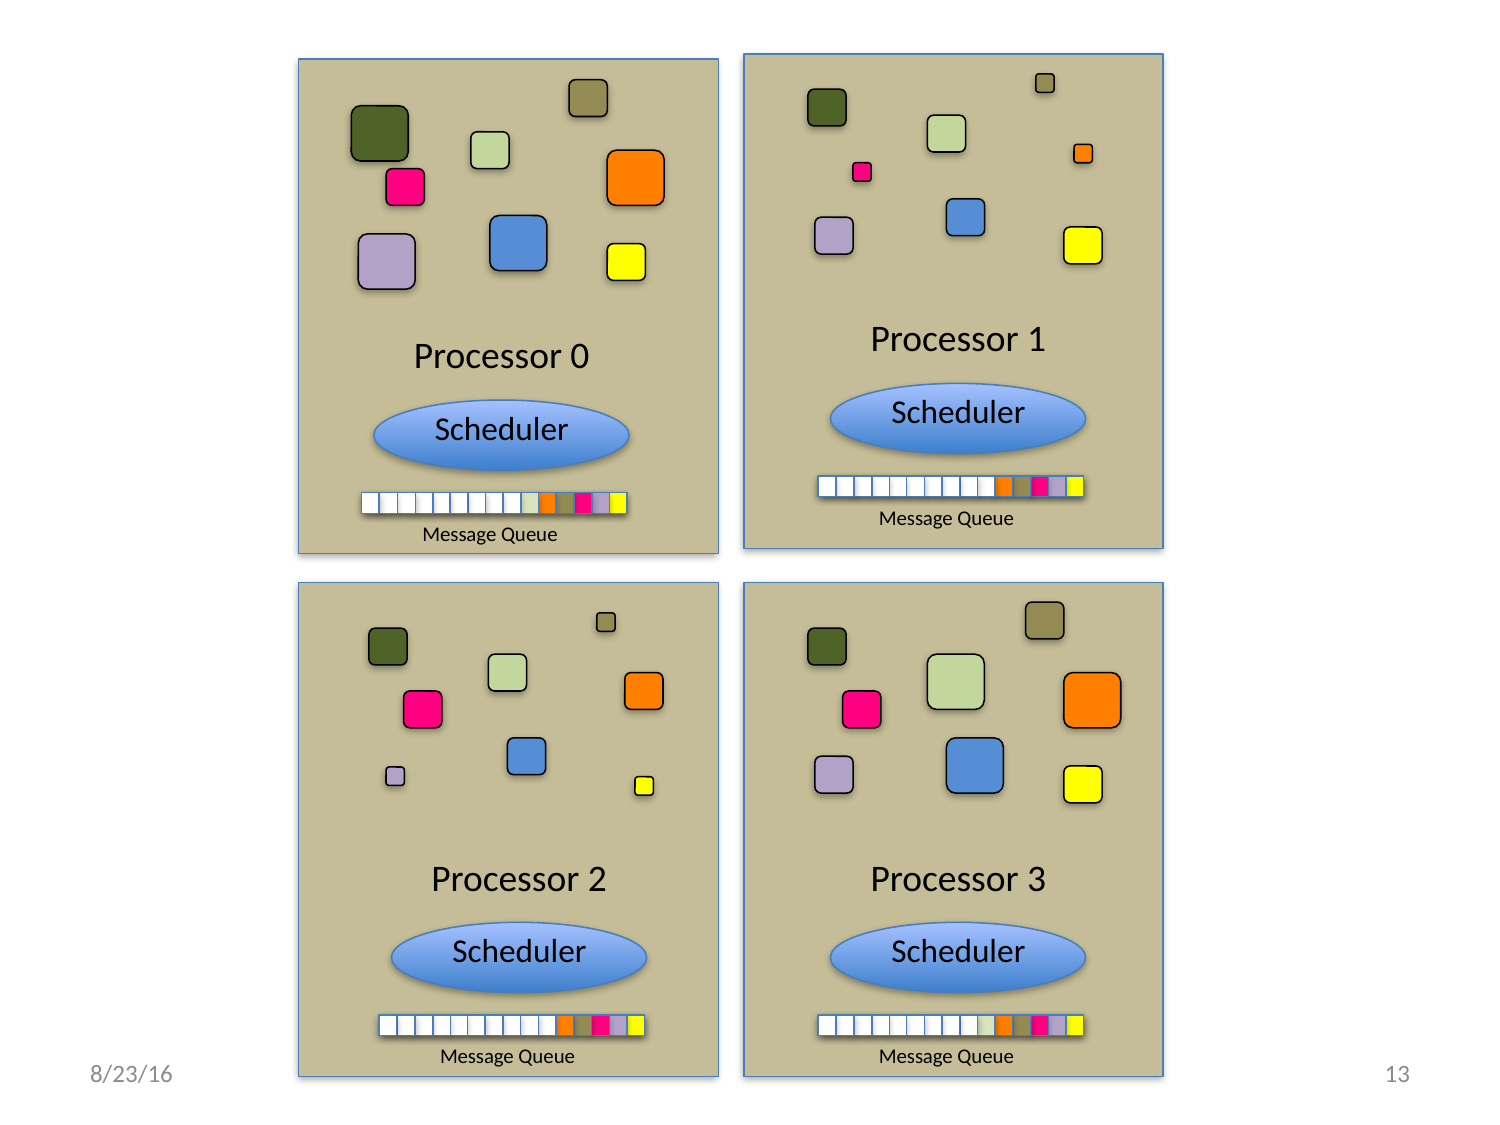

Processor 1
Processor 0
Scheduler

Scheduler

Message Queue
Message Queue

Processor 2
Processor 3
Scheduler

Scheduler

Message Queue
Message Queue
8/23/16
13